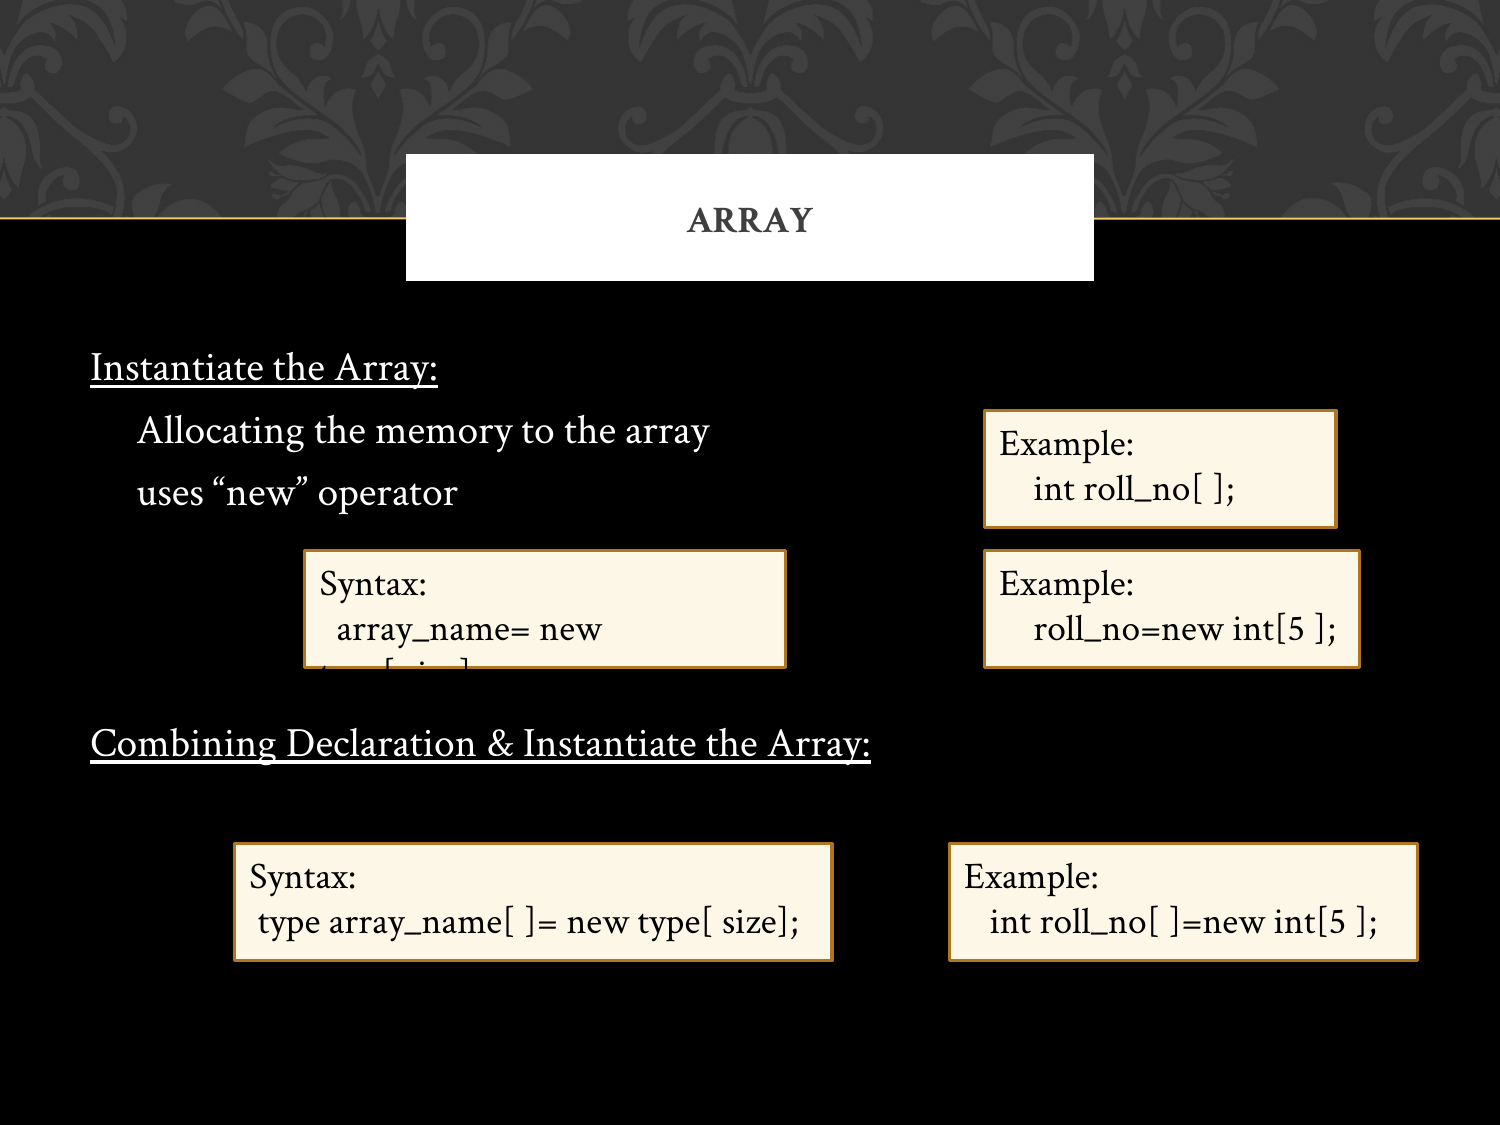

# ARRAY
Instantiate the Array:
     Allocating the memory to the array
     uses “new” operator

Combining Declaration & Instantiate the Array:

Example:
    int roll_no[ ];
Syntax:
  array_name= new type[ size];
Example:
    roll_no=new int[5 ];
Syntax:
 type array_name[ ]= new type[ size];
Example:
   int roll_no[ ]=new int[5 ];